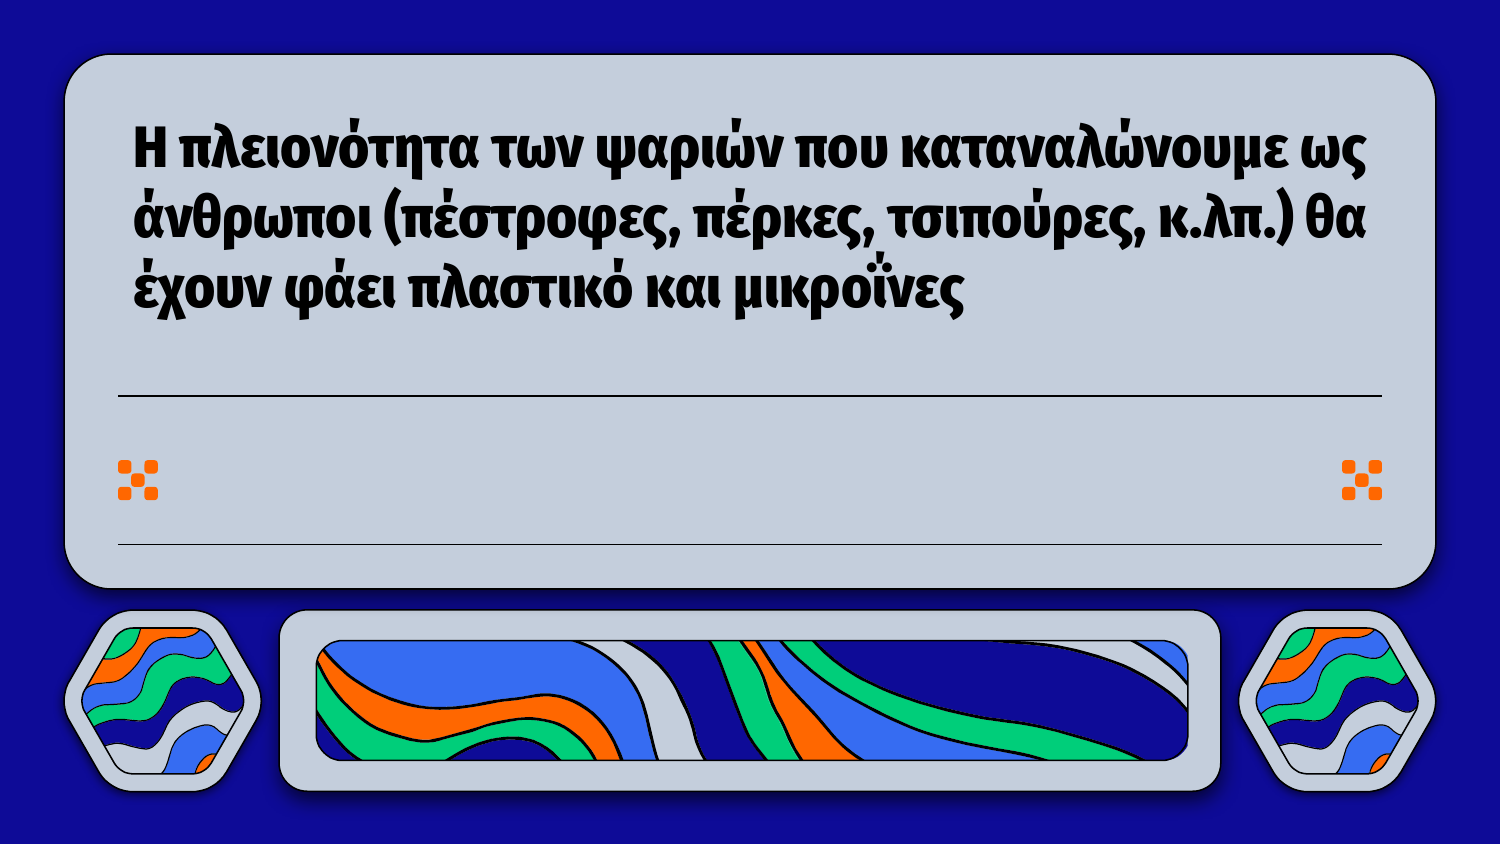

# Η πλειονότητα των ψαριών που καταναλώνουμε ως άνθρωποι (πέστροφες, πέρκες, τσιπούρες, κ.λπ.) θα έχουν φάει πλαστικό και μικροΐνες